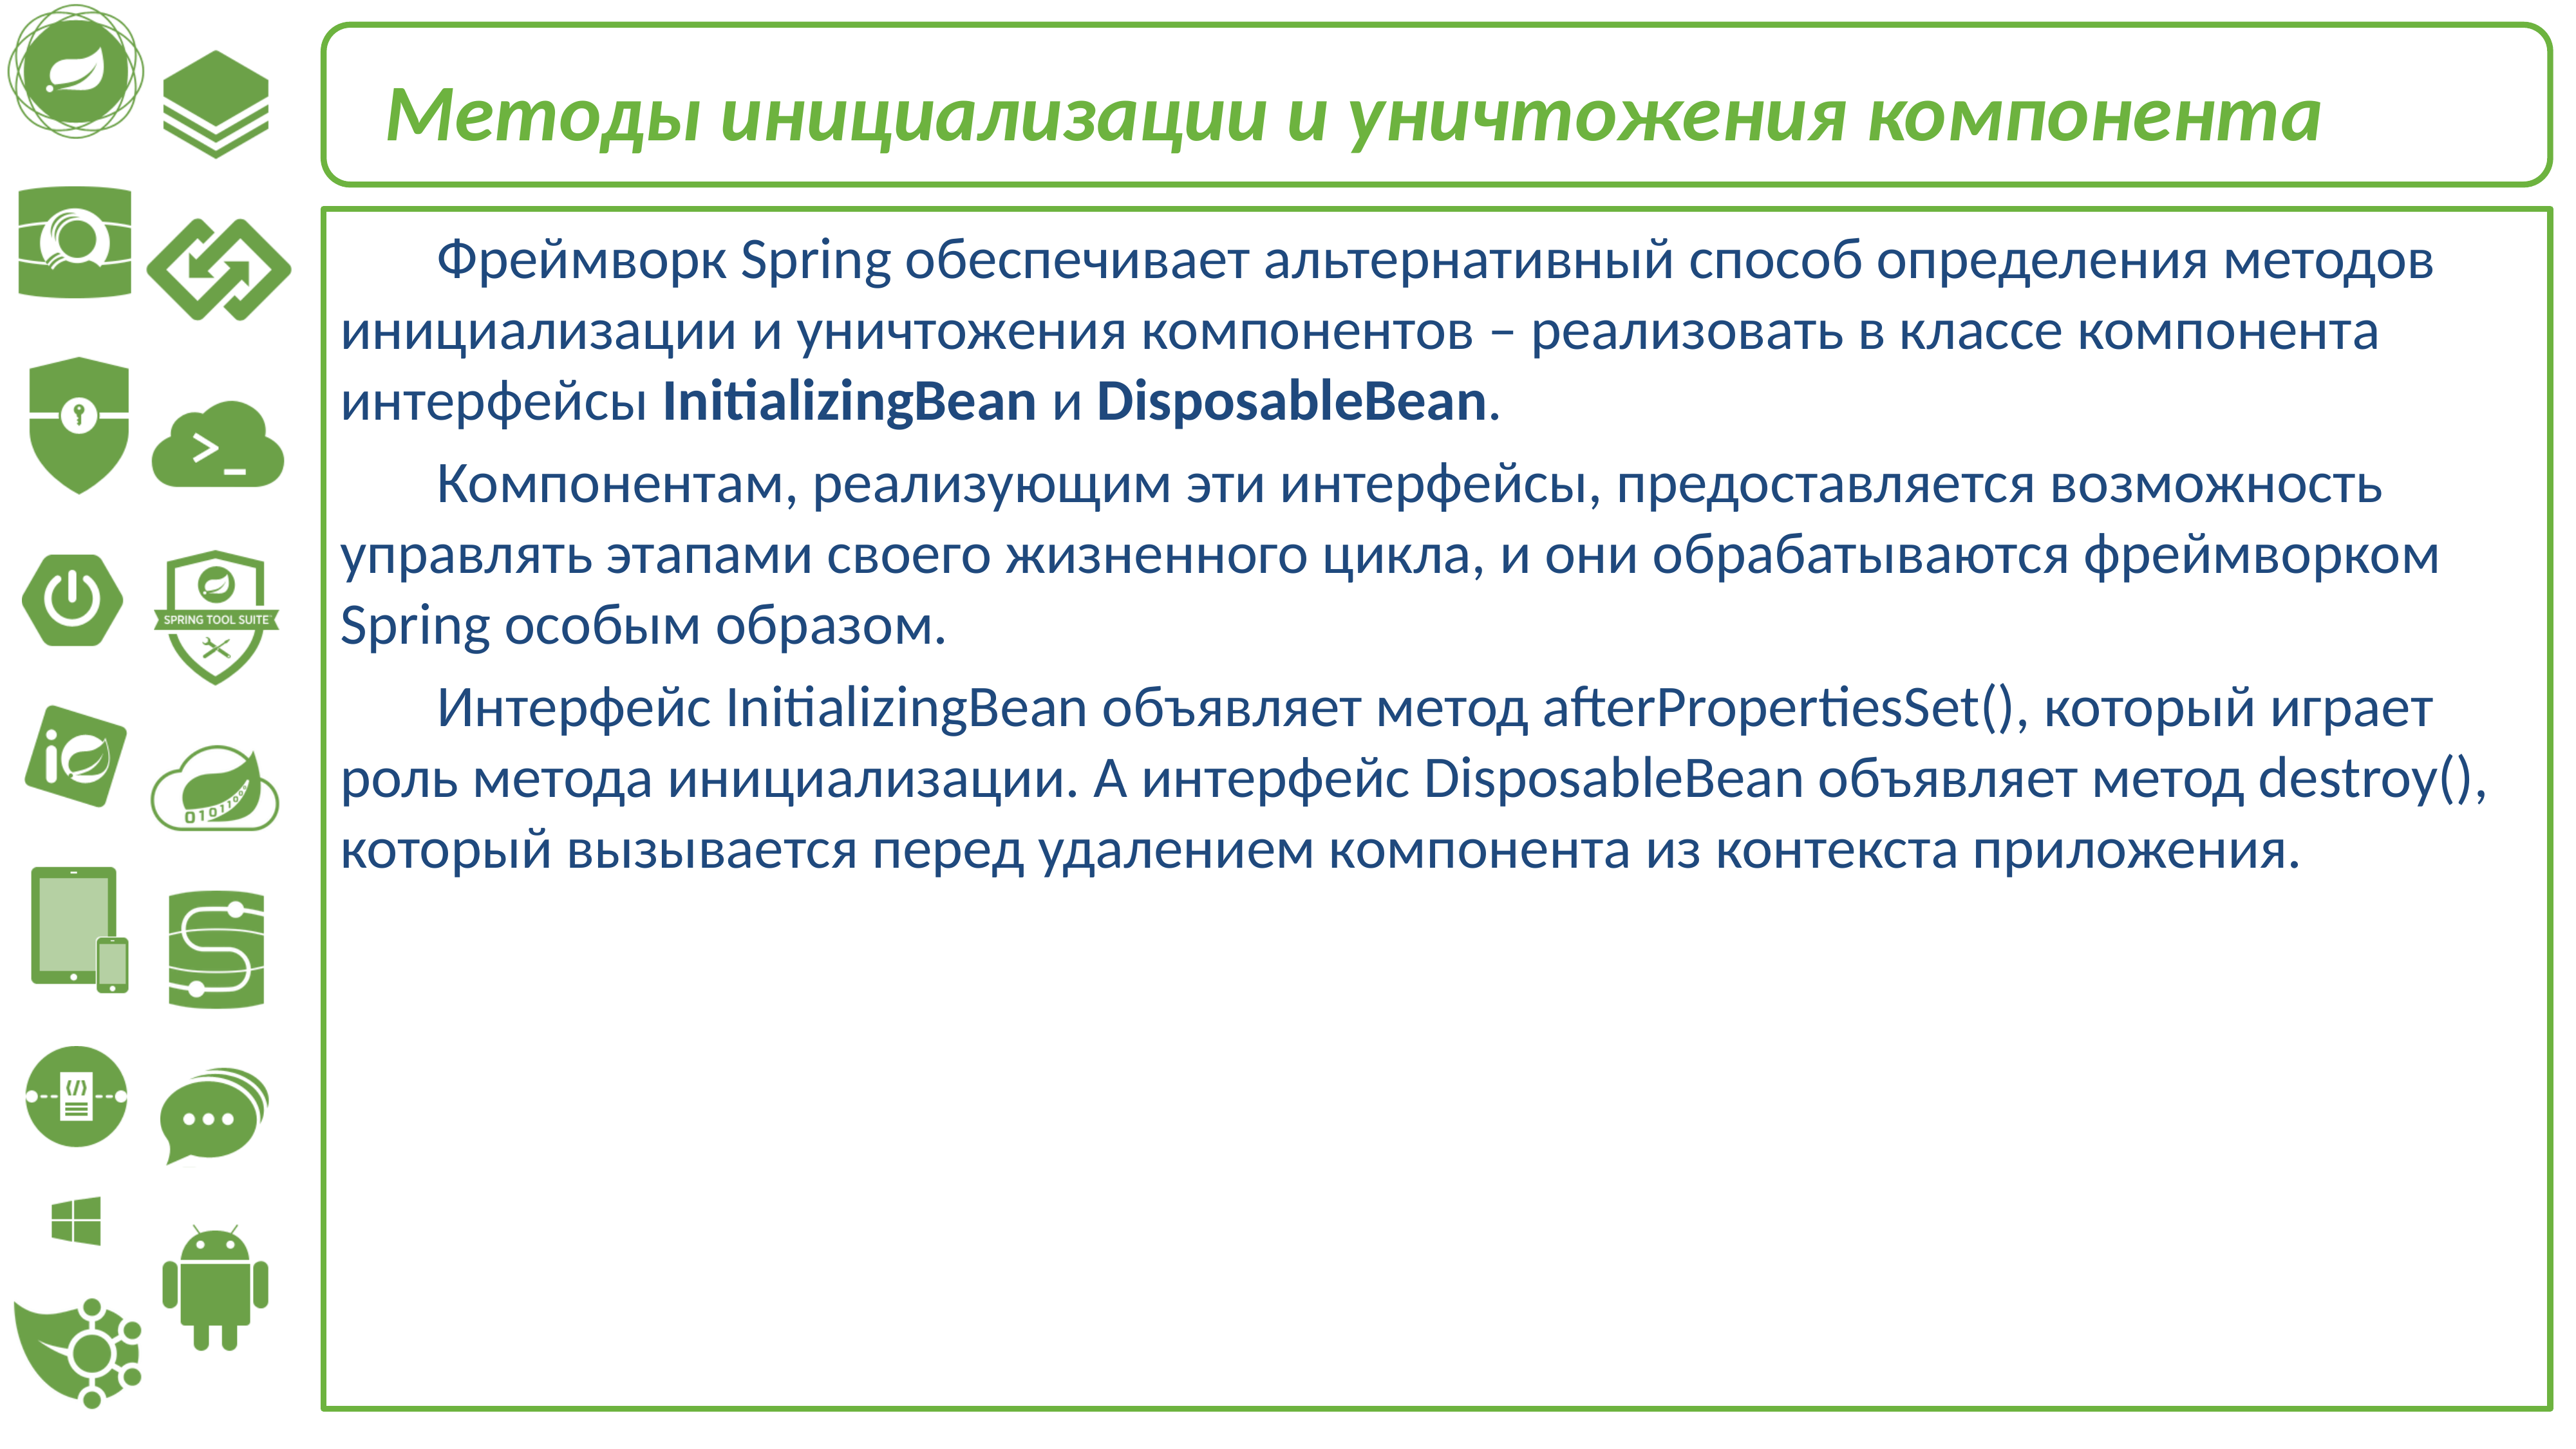

Методы инициализации и уничтожения компонента
	Фреймворк Spring обеспечивает альтернативный способ определения методов инициализации и уничтожения компонентов – реализовать в классе компонента интерфейсы InitializingBean и DisposableBean.
	Компонентам, реализующим эти интерфейсы, предоставляется возможность управлять этапами своего жизненного цикла, и они обрабатываются фреймворком Spring особым образом.
	Интерфейс InitializingBean объявляет метод afterPropertiesSet(), который играет роль метода инициализации. А интерфейс DisposableBean объявляет метод destroy(), который вызывается перед удалением компонента из контекста приложения.